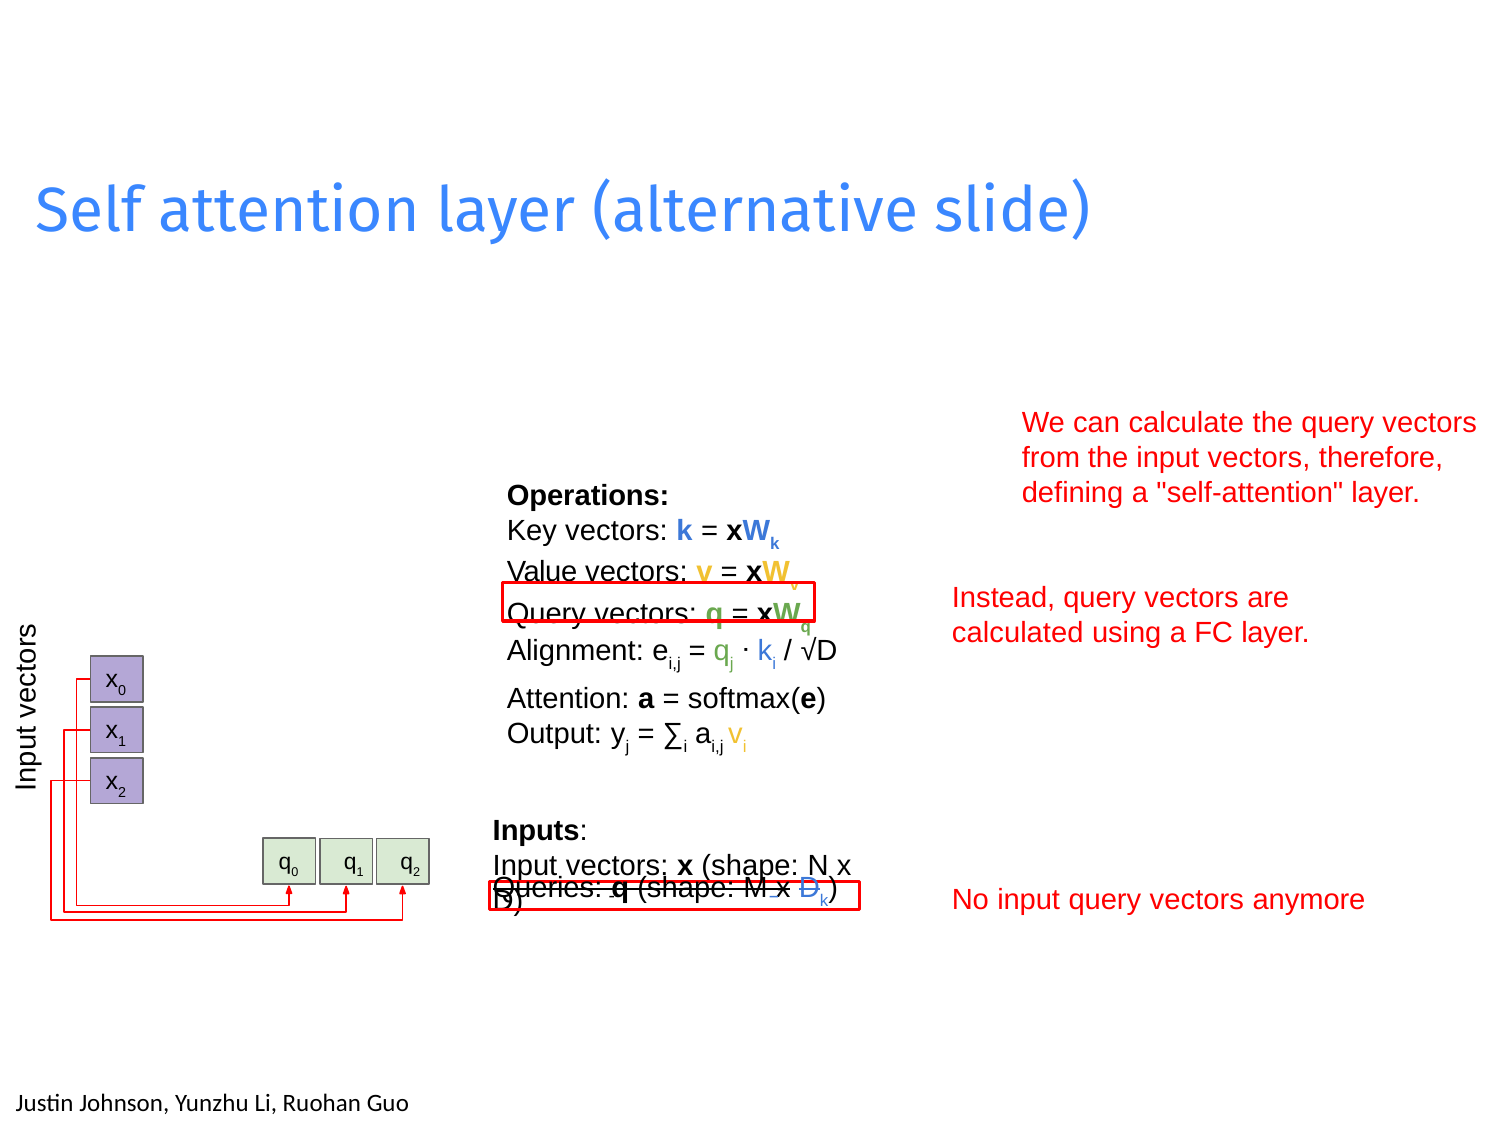

# Self attention layer (alternative slide)
We can calculate the query vectors  from the input vectors, therefore,  defining a "self-attention" layer.

Instead, query vectors are  calculated using a FC layer.
Operations:
Key vectors: k = xWk  Value vectors: v = xWv  Query vectors: q = xWq

Input vectors
Alignment: ei,j = qj ᐧ ki / √D

x0
Attention: a = softmax(e)  Output: yj = ∑i ai,j vi

x1

x2
Inputs:
Input vectors: x (shape: N x D)

q0	q1	q2
No input query vectors anymore
Queries: q (shape: M x Dk)

Fei-Fei Li, Yunzhu Li, Ruohan Gao
Justin Johnson, Yunzhu Li, Ruohan Guo
53
May 02, 2023
Lecture 9 -